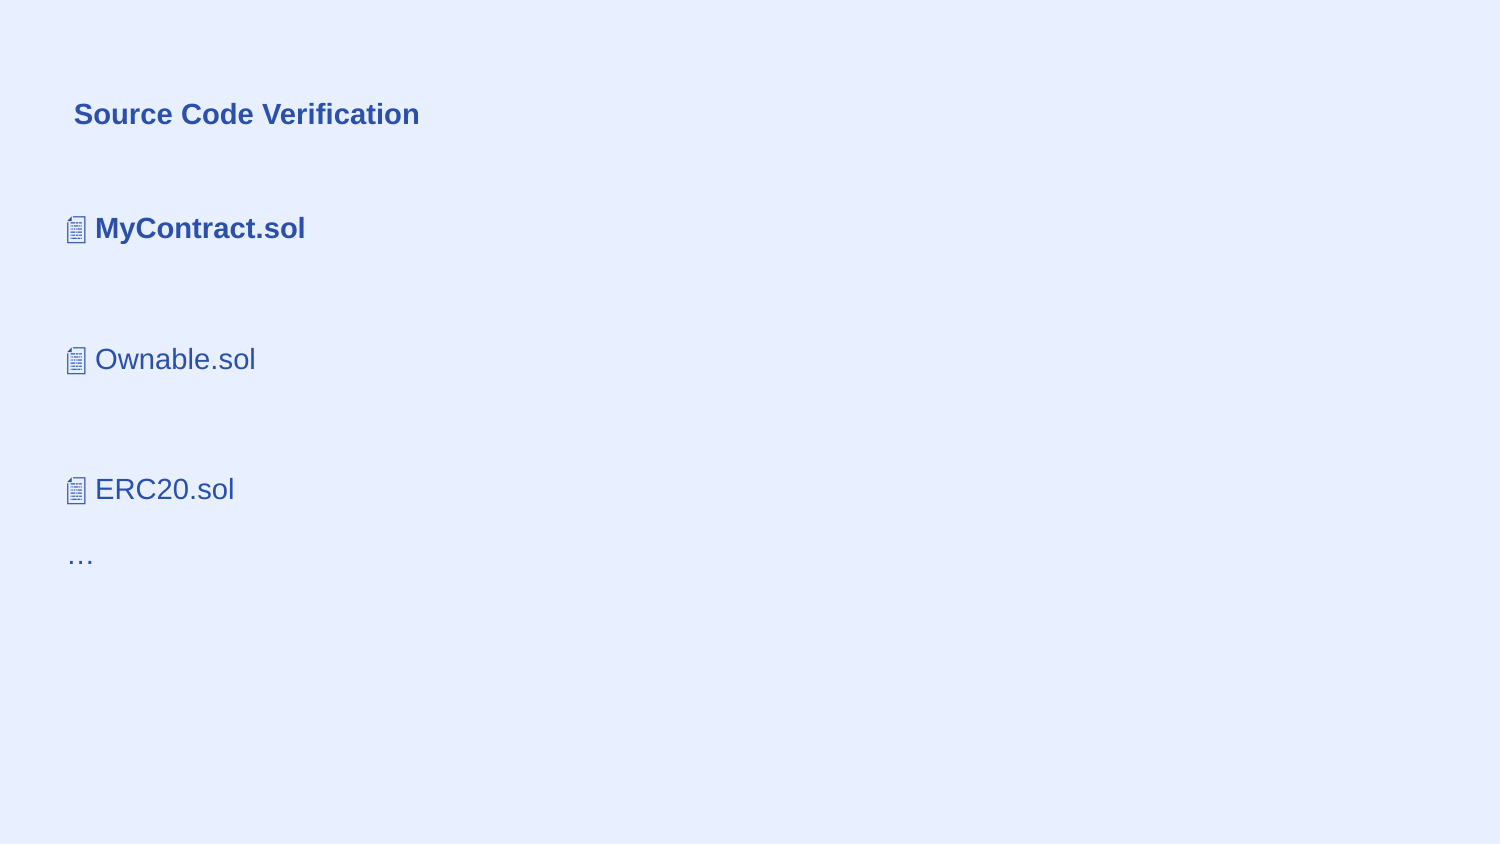

# Source Code Verification
📄 MyContract.sol

📄 Ownable.sol

📄 ERC20.sol
…